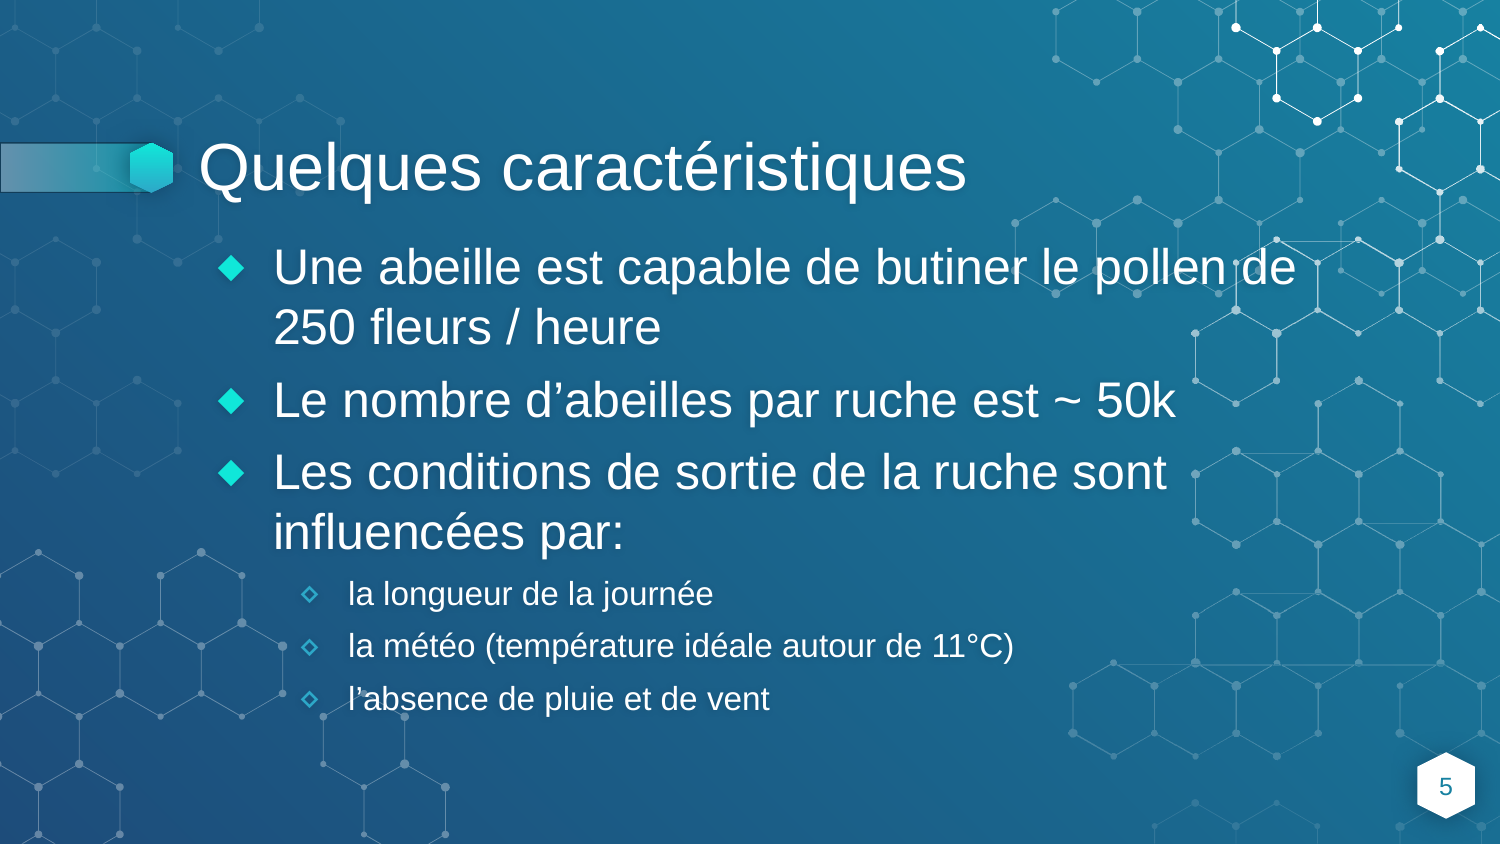

# Quelques caractéristiques
Une abeille est capable de butiner le pollen de 250 fleurs / heure
Le nombre d’abeilles par ruche est ~ 50k
Les conditions de sortie de la ruche sont influencées par:
la longueur de la journée
la météo (température idéale autour de 11°C)
l’absence de pluie et de vent
5